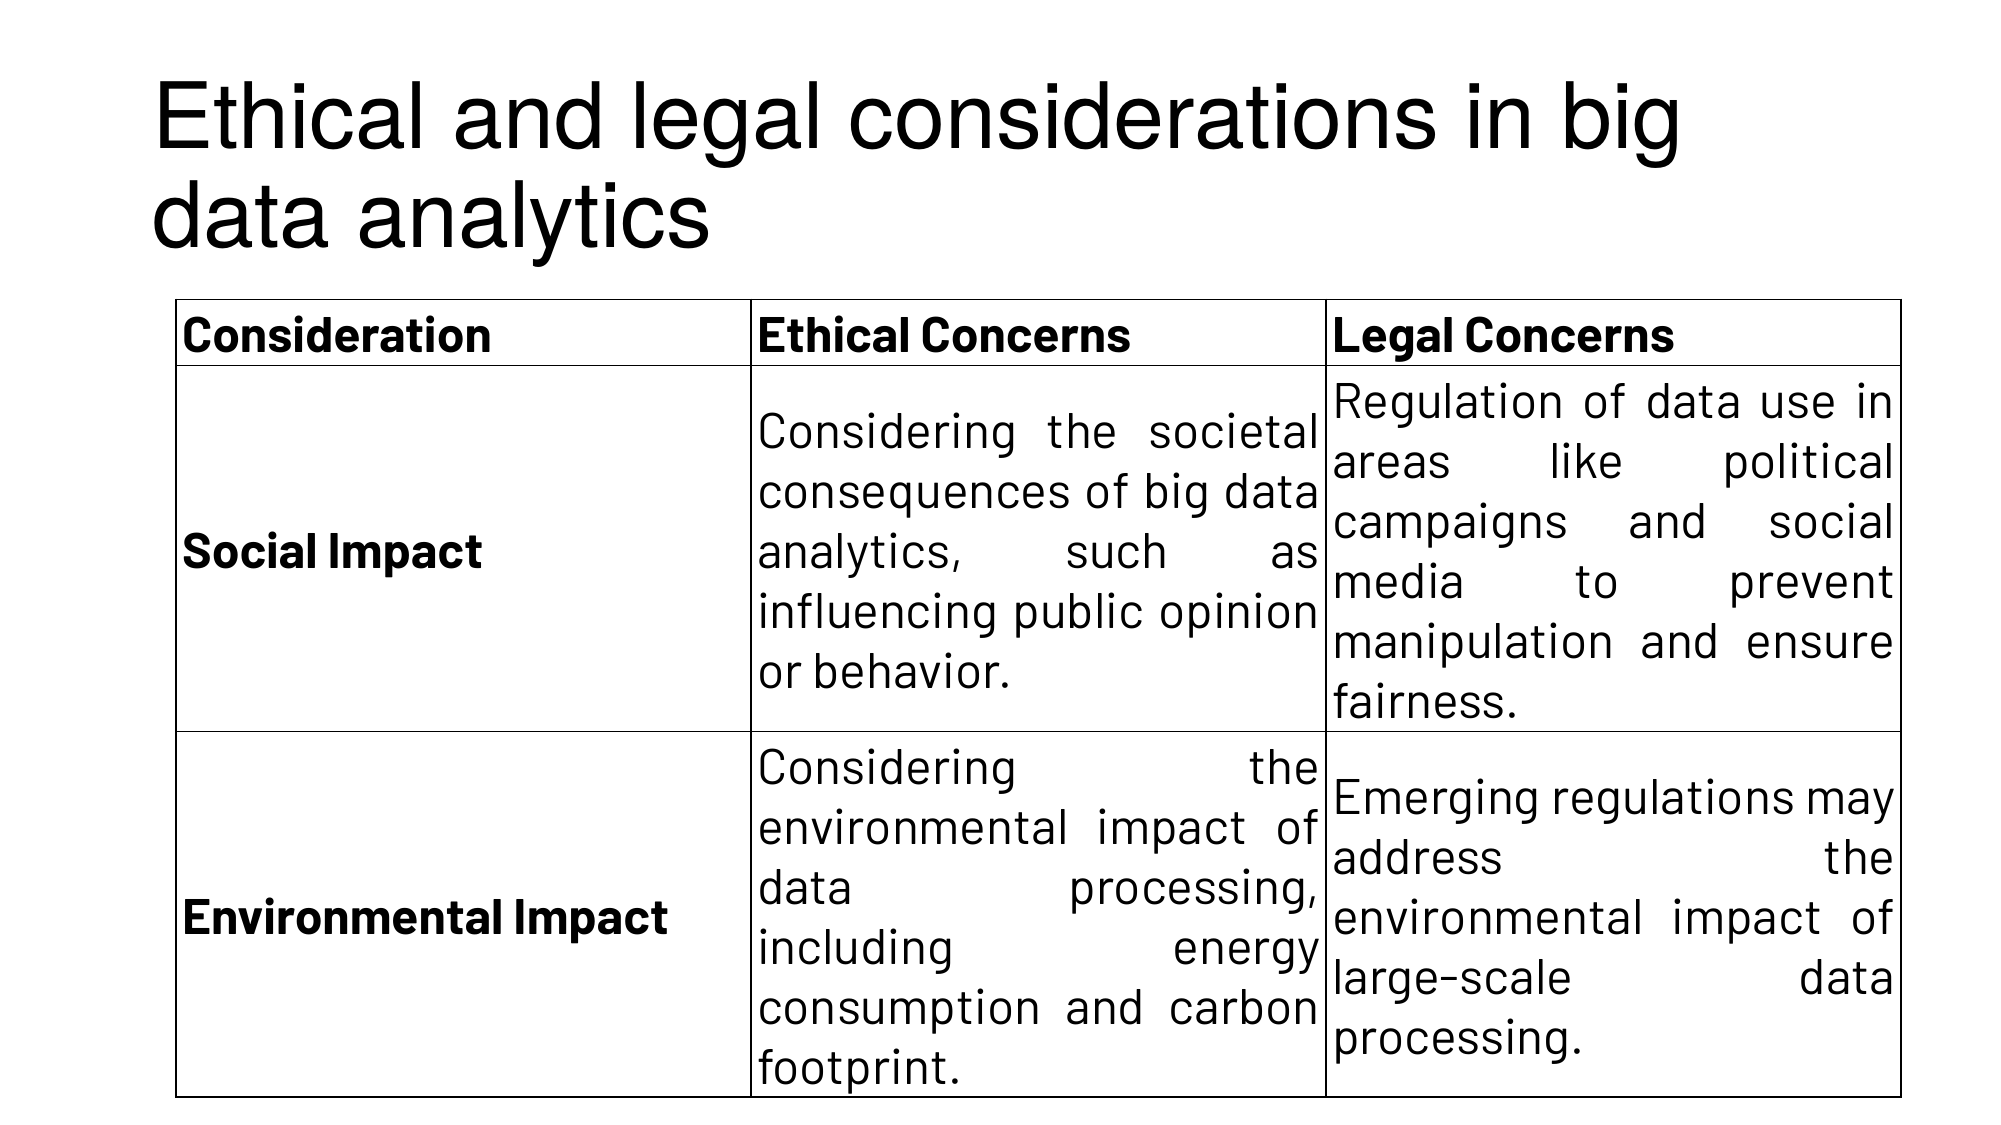

# Ethical and legal considerations in big data analytics
| Consideration | Ethical Concerns | Legal Concerns |
| --- | --- | --- |
| Social Impact | Considering the societal consequences of big data analytics, such as influencing public opinion or behavior. | Regulation of data use in areas like political campaigns and social media to prevent manipulation and ensure fairness. |
| Environmental Impact | Considering the environmental impact of data processing, including energy consumption and carbon footprint. | Emerging regulations may address the environmental impact of large-scale data processing. |